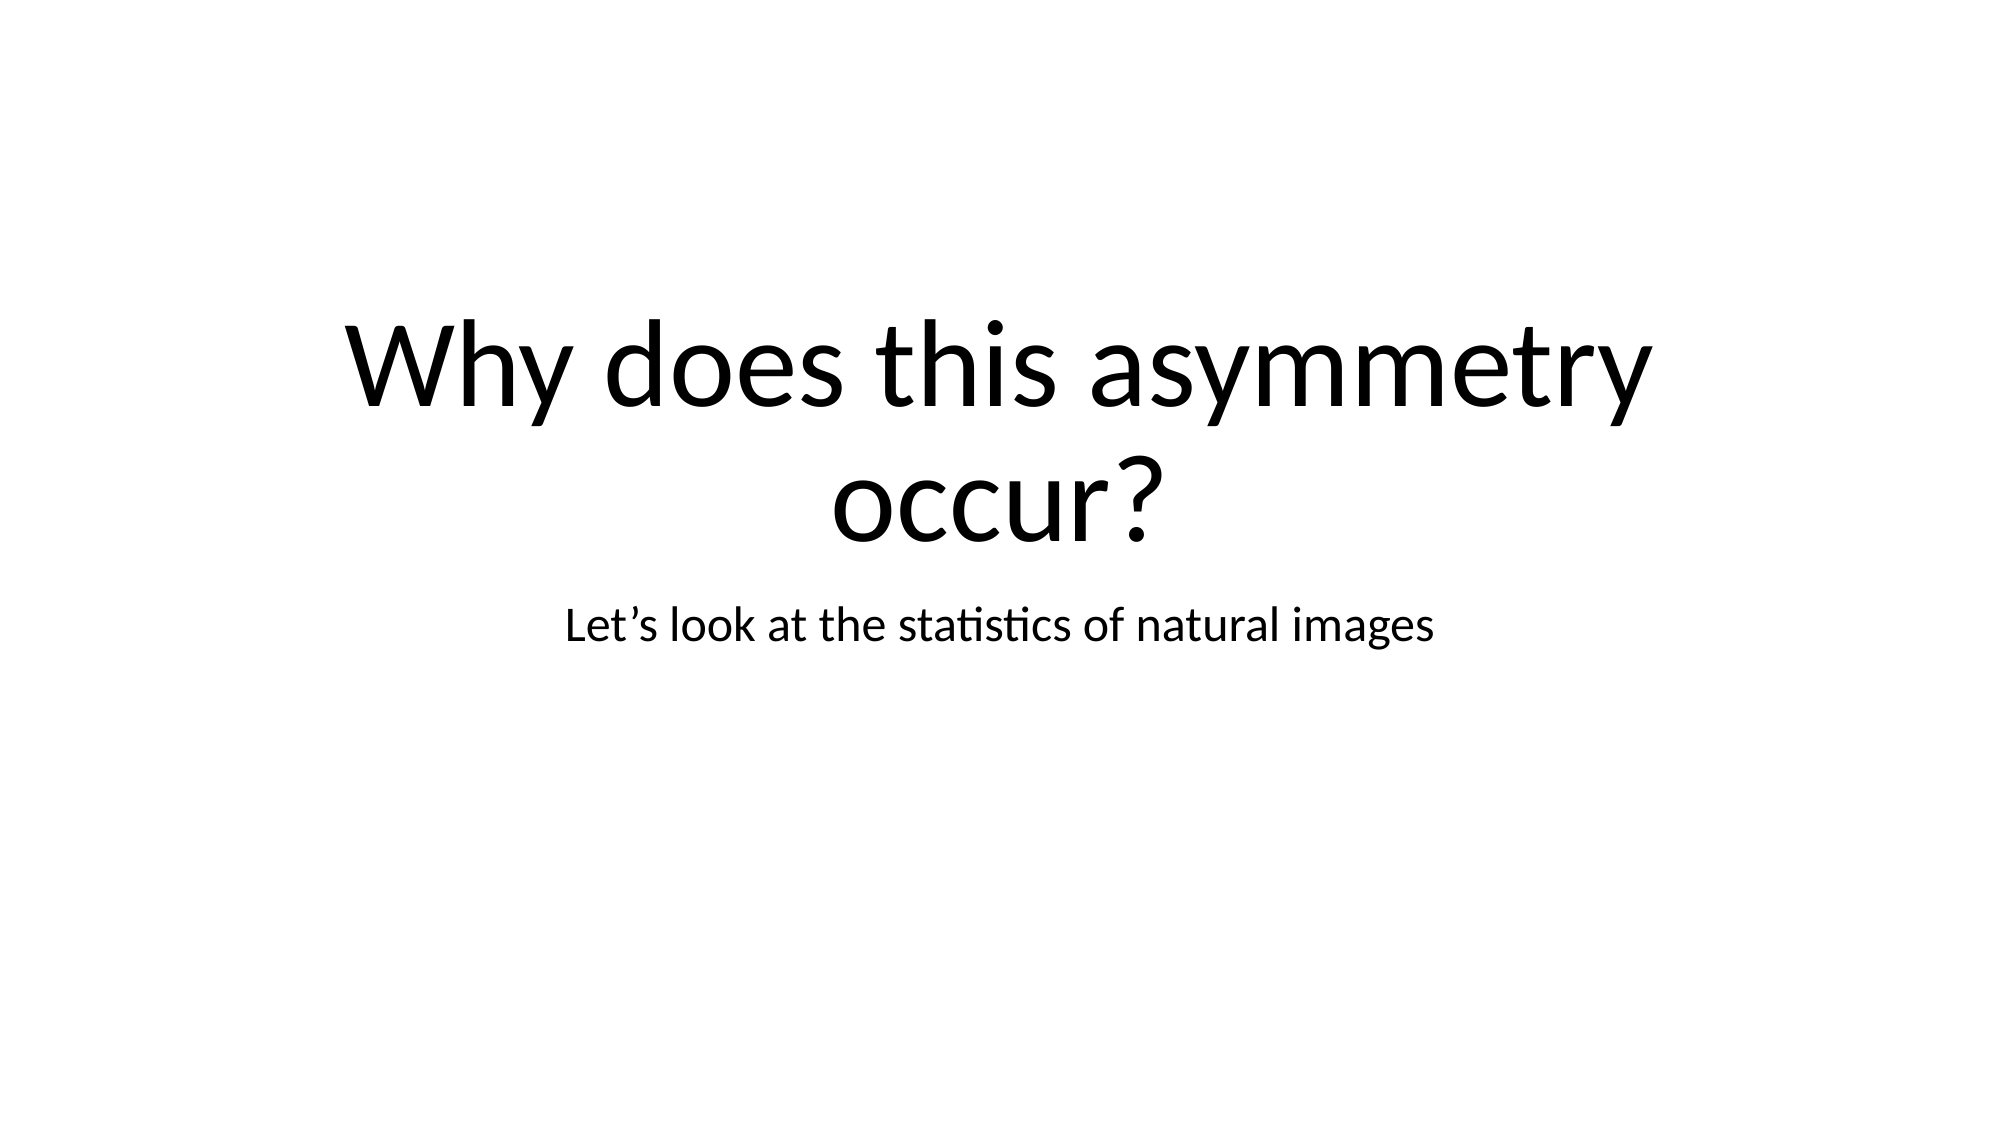

# Why does this asymmetry occur?
Let’s look at the statistics of natural images